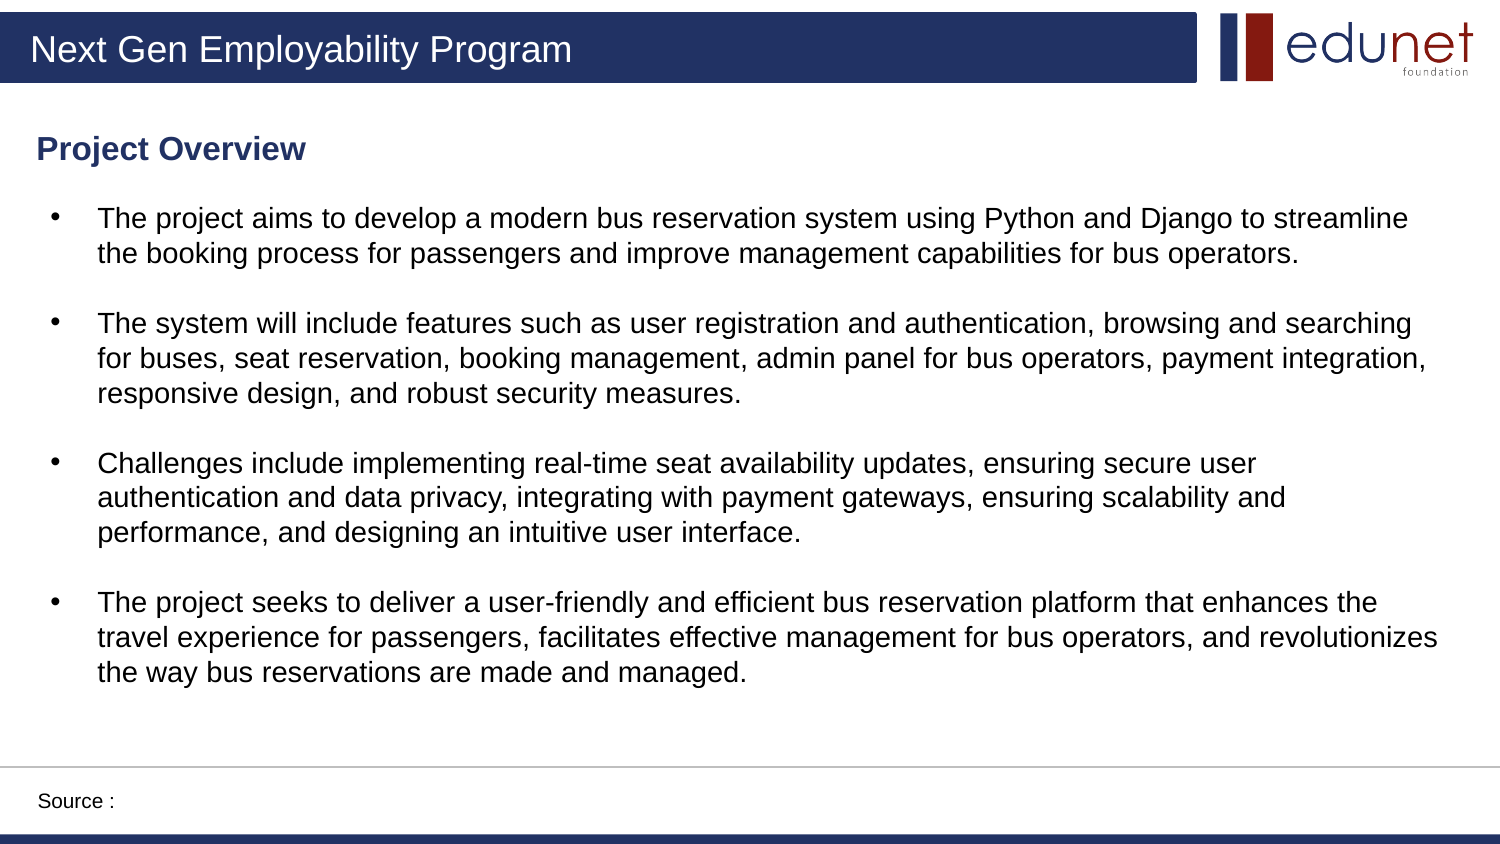

Project Overview
The project aims to develop a modern bus reservation system using Python and Django to streamline the booking process for passengers and improve management capabilities for bus operators.

The system will include features such as user registration and authentication, browsing and searching for buses, seat reservation, booking management, admin panel for bus operators, payment integration, responsive design, and robust security measures.

Challenges include implementing real-time seat availability updates, ensuring secure user authentication and data privacy, integrating with payment gateways, ensuring scalability and performance, and designing an intuitive user interface.

The project seeks to deliver a user-friendly and efficient bus reservation platform that enhances the travel experience for passengers, facilitates effective management for bus operators, and revolutionizes the way bus reservations are made and managed.
Source :